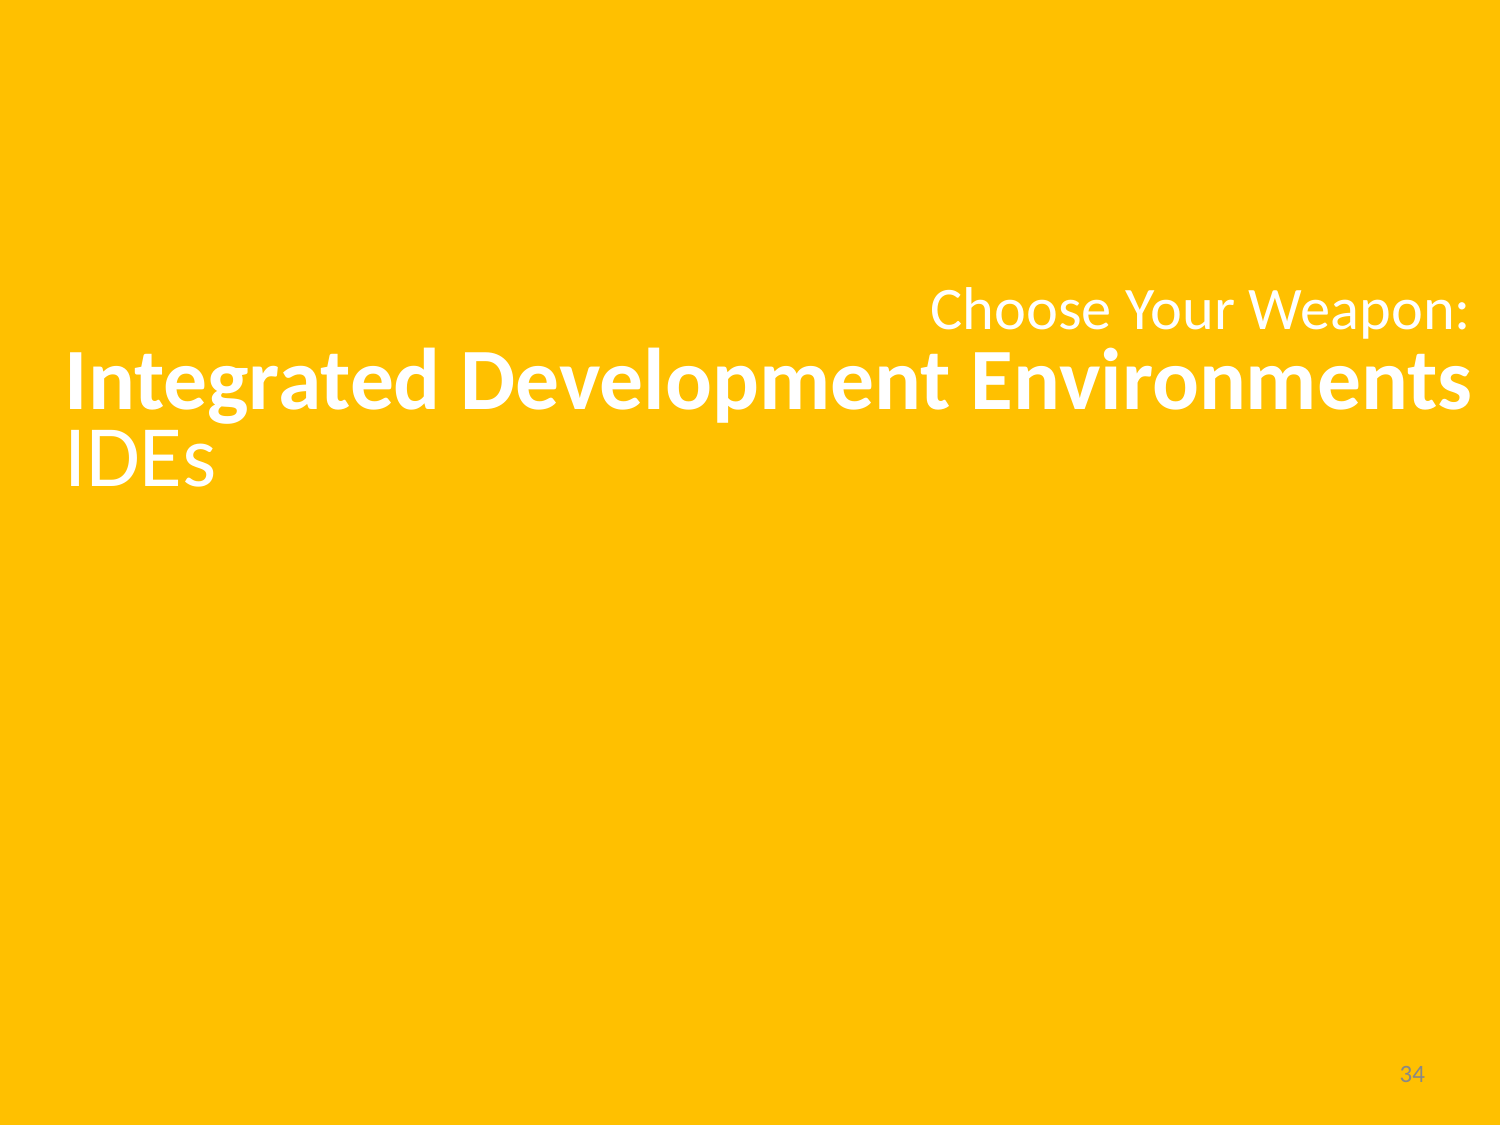

Choose Your Weapon:
Integrated Development Environments
IDEs
34